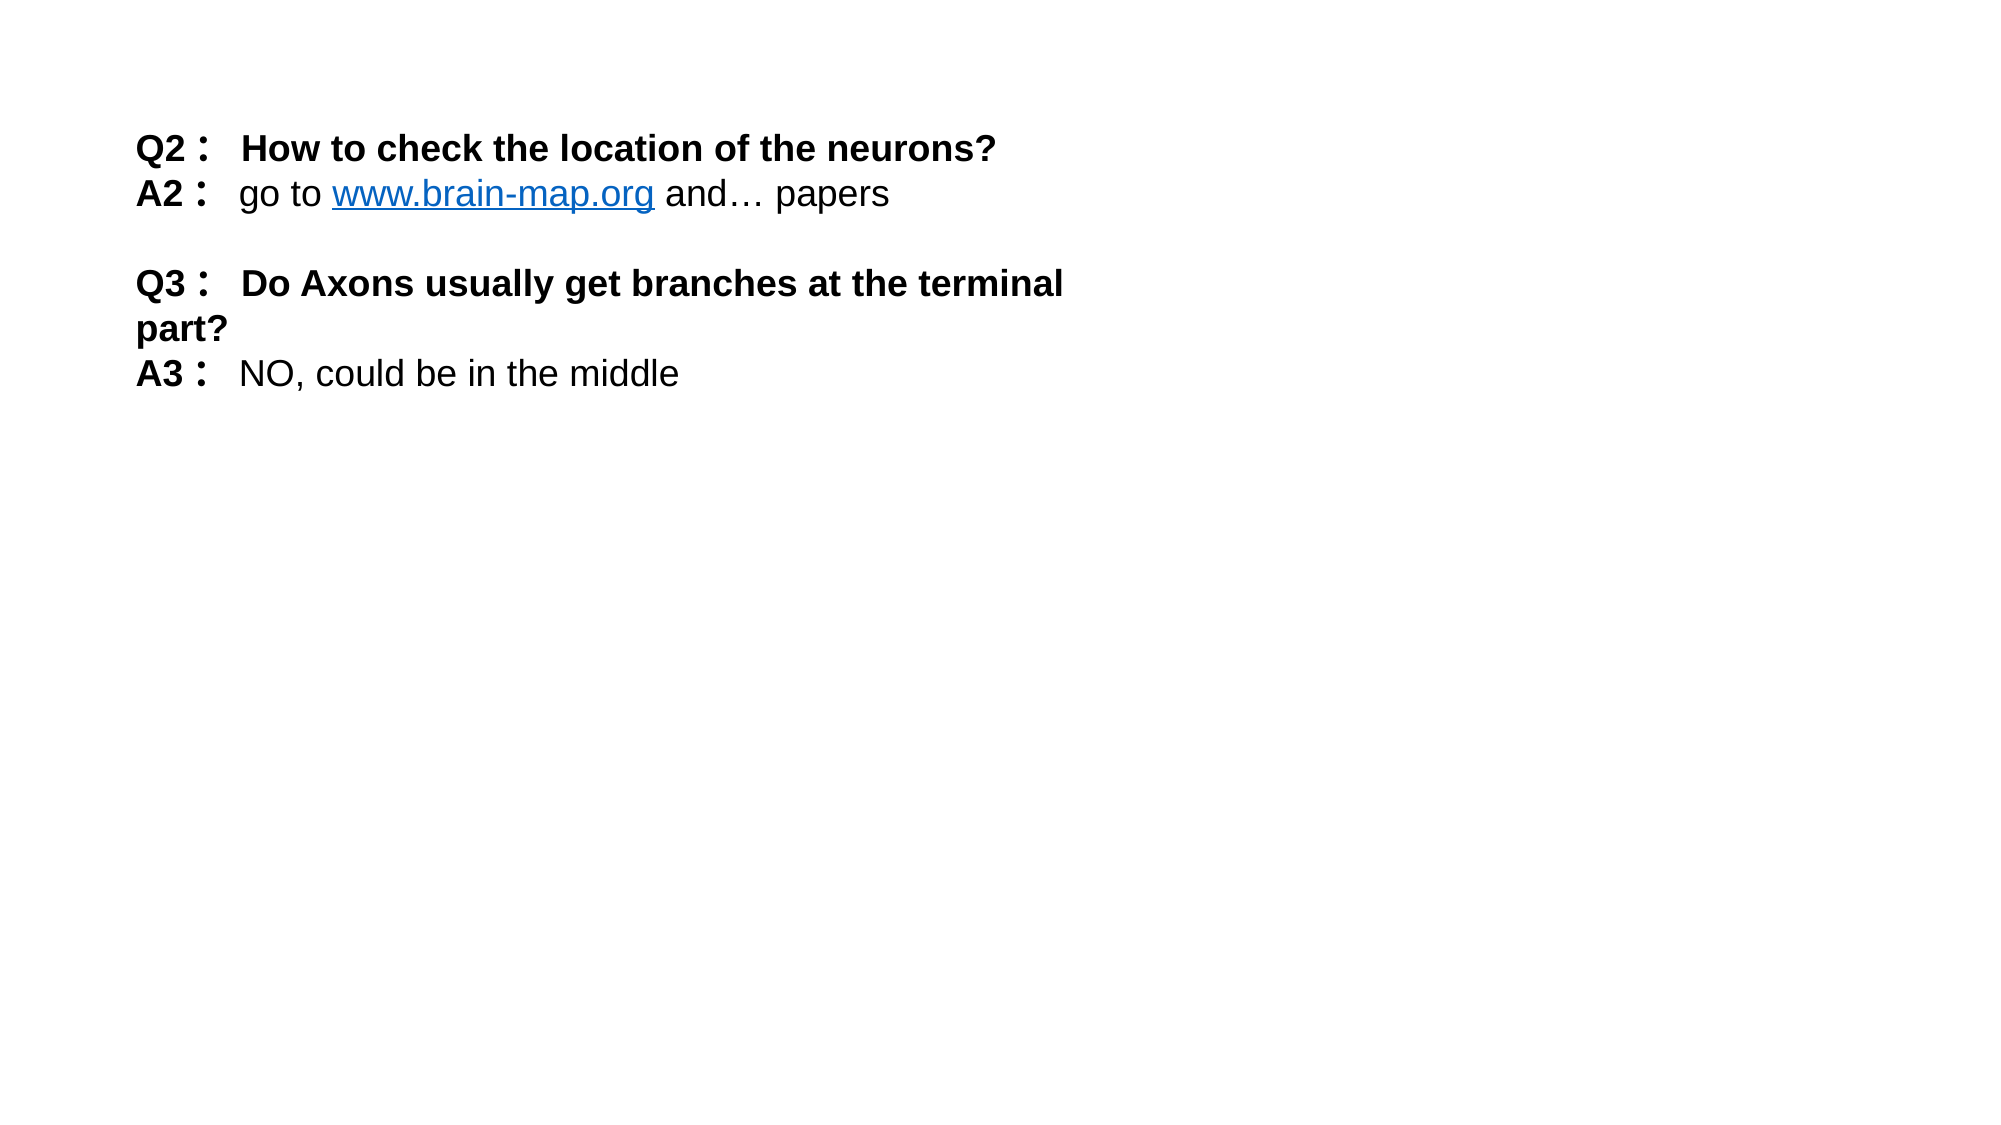

Q2：How to check the location of the neurons?
A2：go to www.brain-map.org and… papers

Q3：Do Axons usually get branches at the terminal part?
A3：NO, could be in the middle